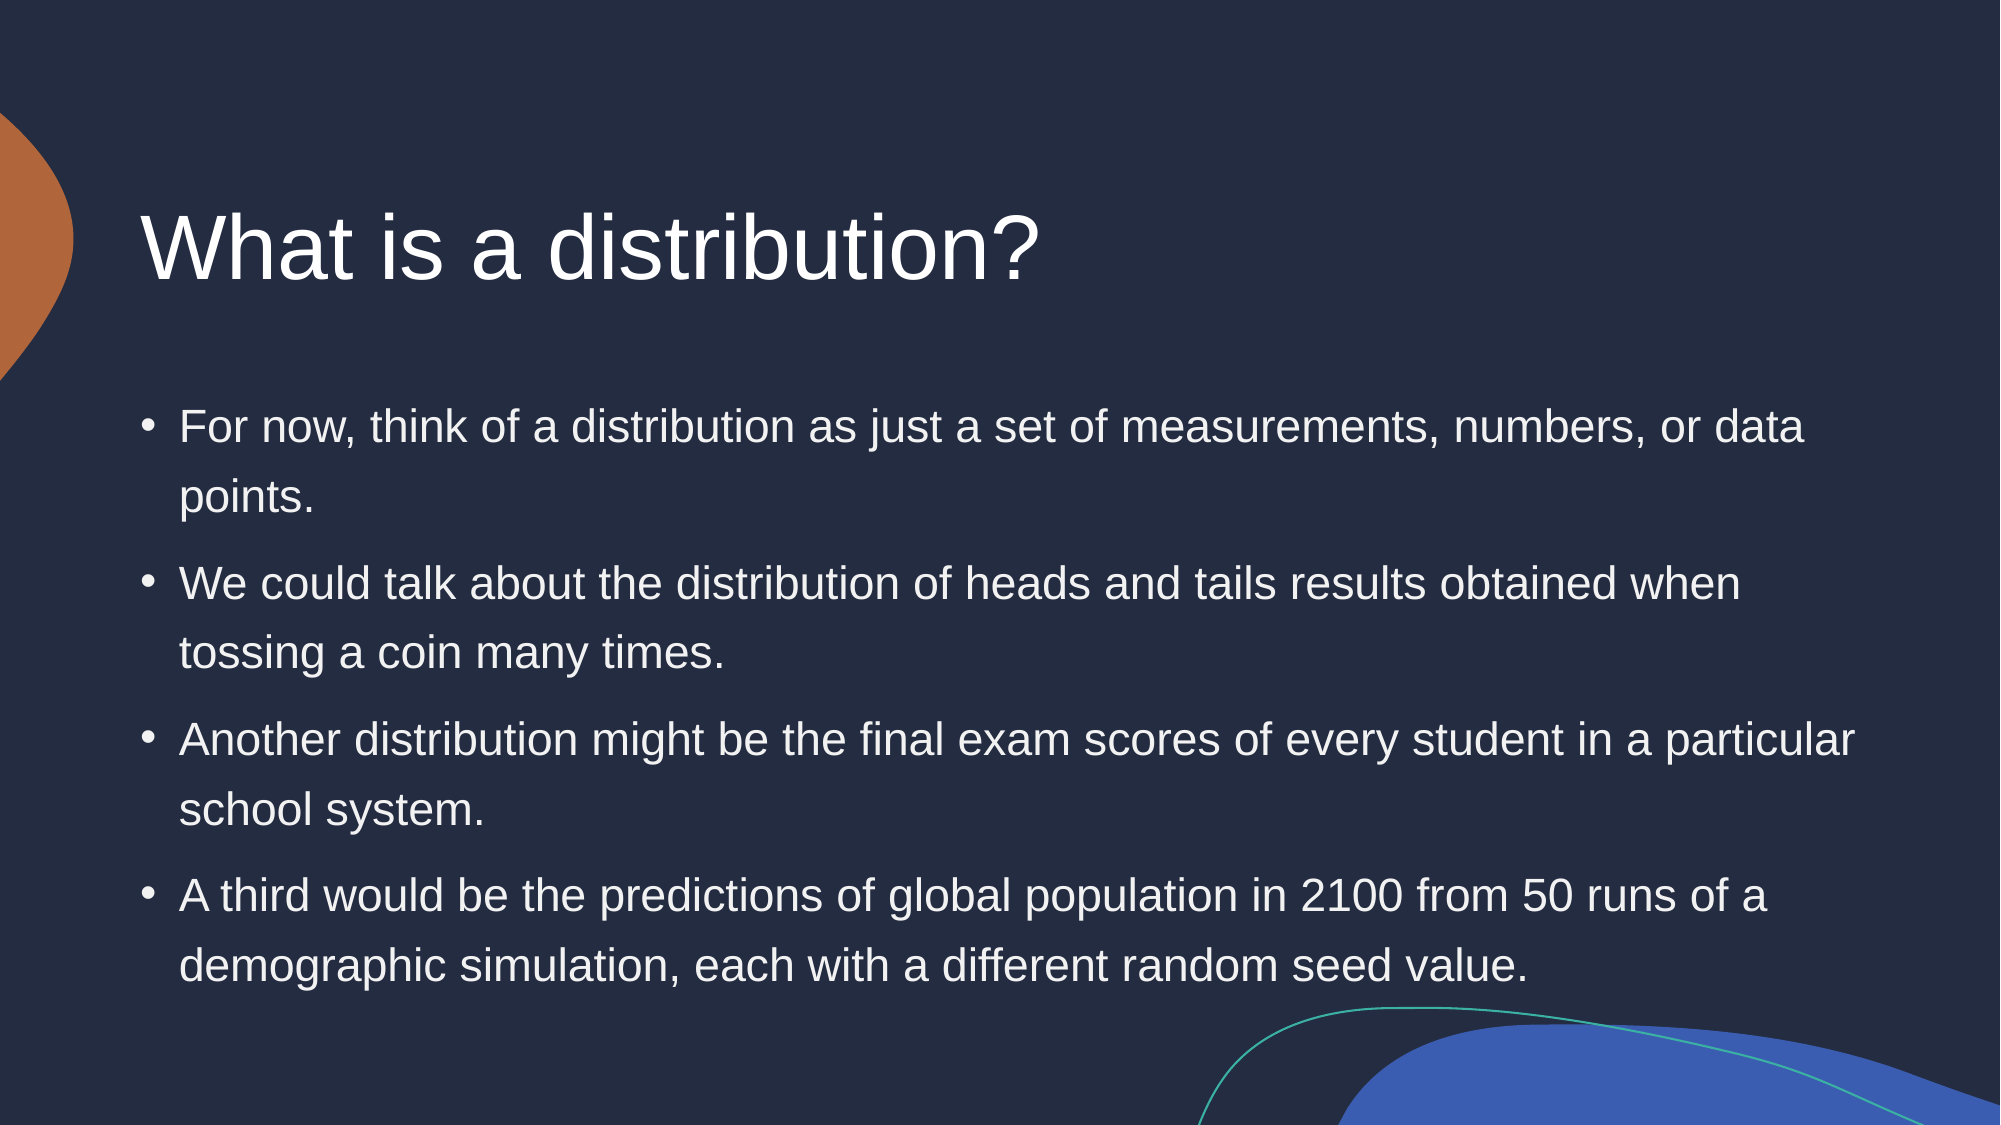

# What is a distribution?
For now, think of a distribution as just a set of measurements, numbers, or data points.
We could talk about the distribution of heads and tails results obtained when tossing a coin many times.
Another distribution might be the final exam scores of every student in a particular school system.
A third would be the predictions of global population in 2100 from 50 runs of a demographic simulation, each with a different random seed value.